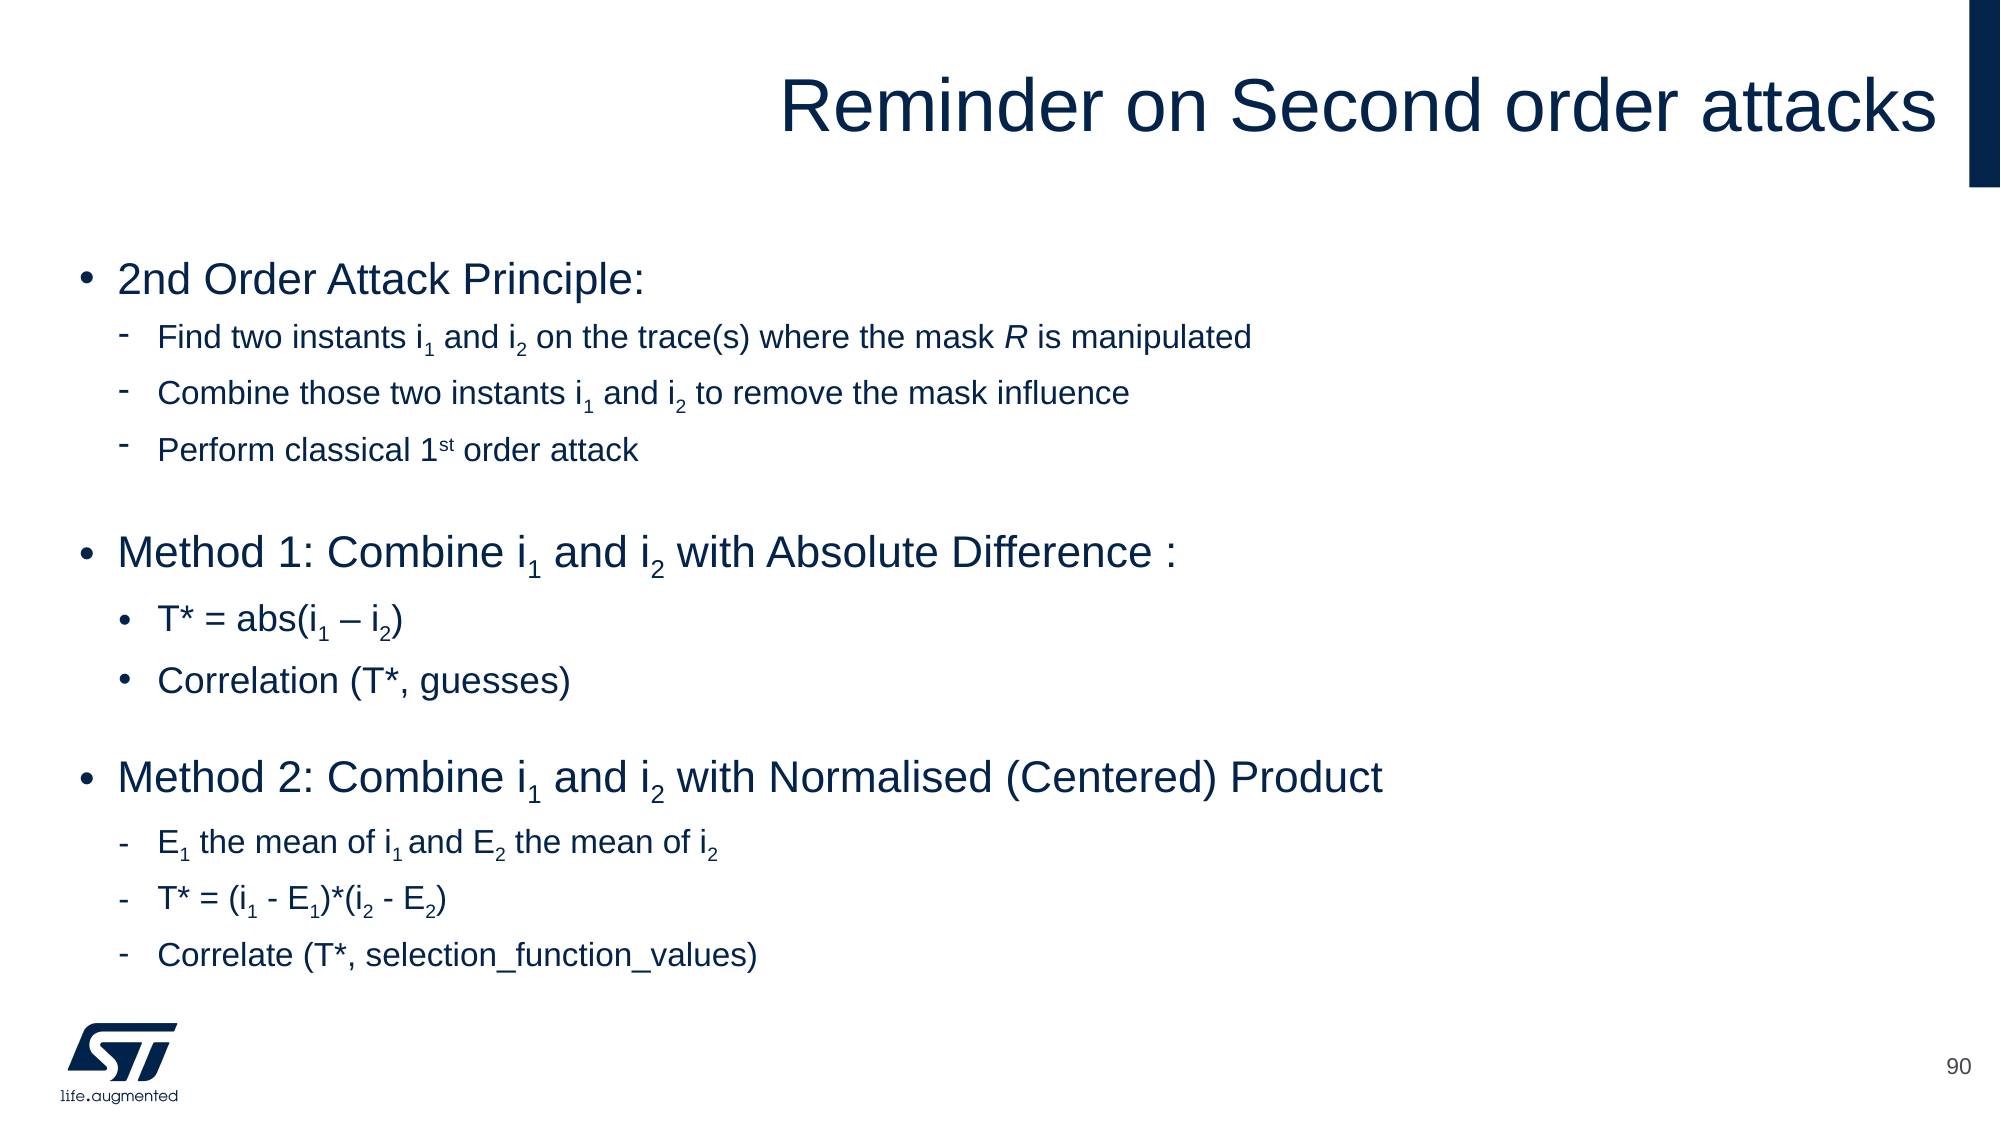

# Reminder on Second order attacks
2nd Order Attack Principle:
Find two instants i1 and i2 on the trace(s) where the mask R is manipulated
Combine those two instants i1 and i2 to remove the mask influence
Perform classical 1st order attack

Method 1: Combine i1 and i2 with Absolute Difference :
T* = abs(i1 – i2)
Correlation (T*, guesses)

Method 2: Combine i1 and i2 with Normalised (Centered) Product
E1 the mean of i1 and E2 the mean of i2
T* = (i1 - E1)*(i2 - E2)
Correlate (T*, selection_function_values)

90